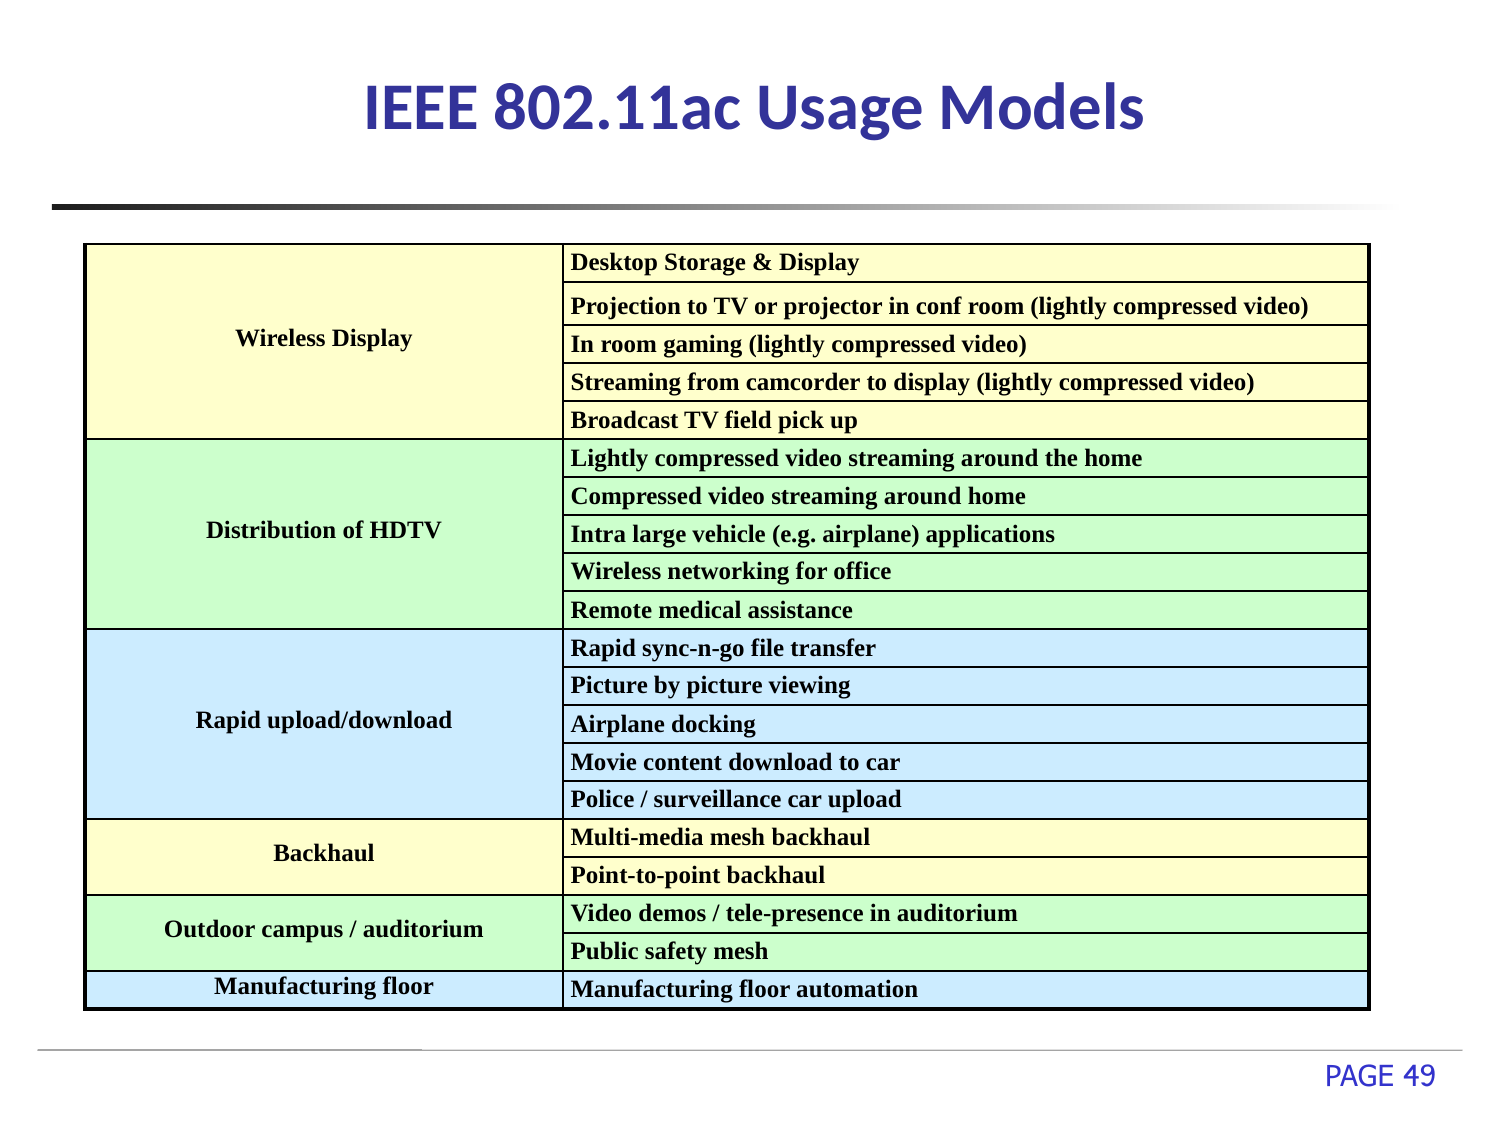

# IEEE 802.11ac Usage Models
| Wireless Display | Desktop Storage & Display |
| --- | --- |
|  | Projection to TV or projector in conf room (lightly compressed video) |
|  | In room gaming (lightly compressed video) |
|  | Streaming from camcorder to display (lightly compressed video) |
|  | Broadcast TV field pick up |
| Distribution of HDTV | Lightly compressed video streaming around the home |
|  | Compressed video streaming around home |
|  | Intra large vehicle (e.g. airplane) applications |
|  | Wireless networking for office |
|  | Remote medical assistance |
| Rapid upload/download | Rapid sync-n-go file transfer |
|  | Picture by picture viewing |
|  | Airplane docking |
|  | Movie content download to car |
|  | Police / surveillance car upload |
| Backhaul | Multi-media mesh backhaul |
|  | Point-to-point backhaul |
| Outdoor campus / auditorium | Video demos / tele-presence in auditorium |
|  | Public safety mesh |
| Manufacturing floor | Manufacturing floor automation |